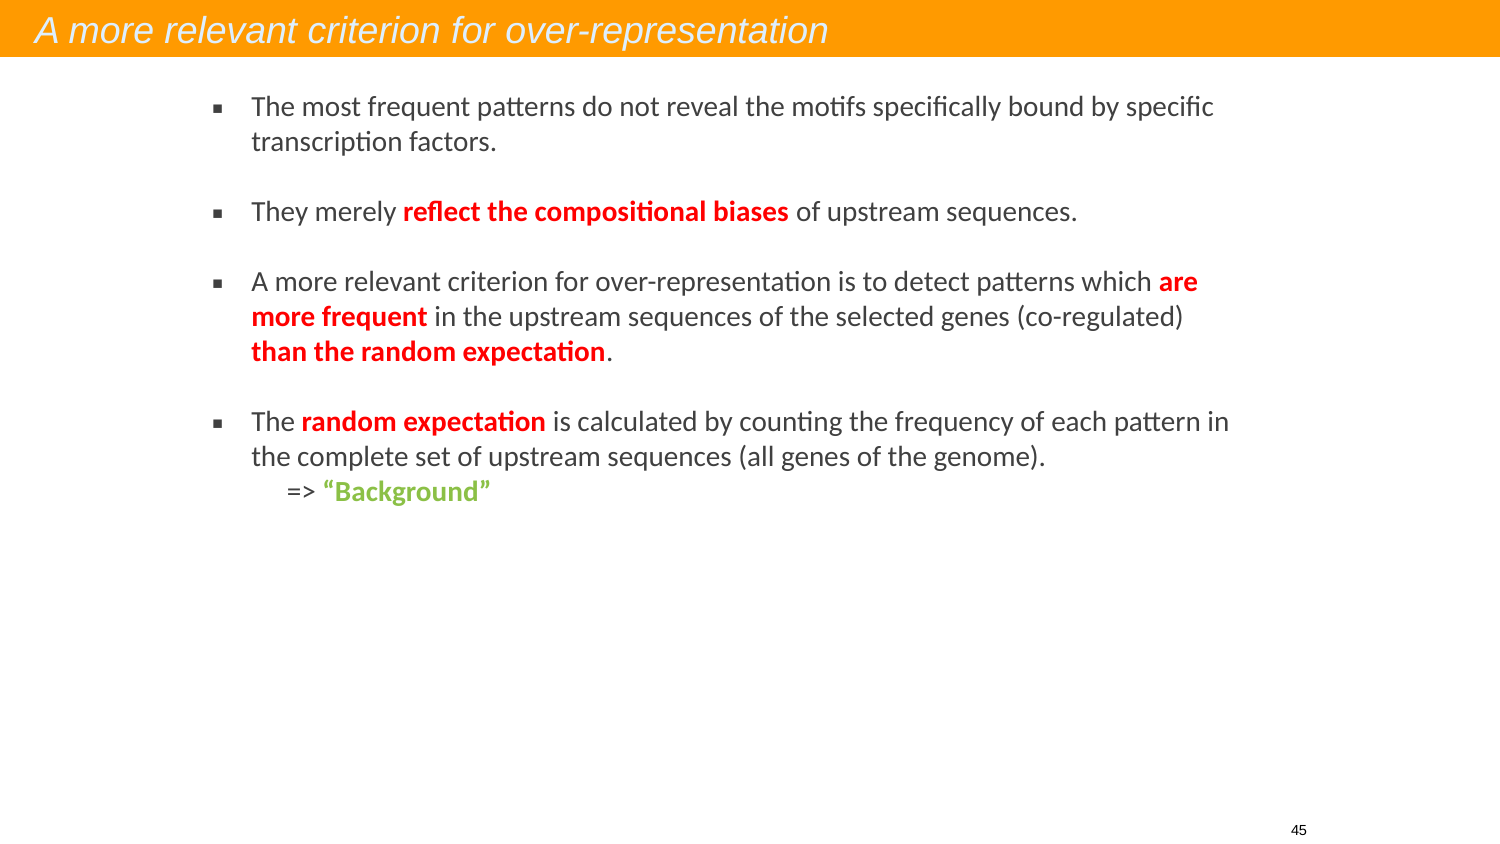

# A more relevant criterion for over-representation
The most frequent patterns do not reveal the motifs specifically bound by specific transcription factors.

They merely reflect the compositional biases of upstream sequences.

A more relevant criterion for over-representation is to detect patterns which are more frequent in the upstream sequences of the selected genes (co-regulated) than the random expectation.

The random expectation is calculated by counting the frequency of each pattern in the complete set of upstream sequences (all genes of the genome).
=> “Background”
45